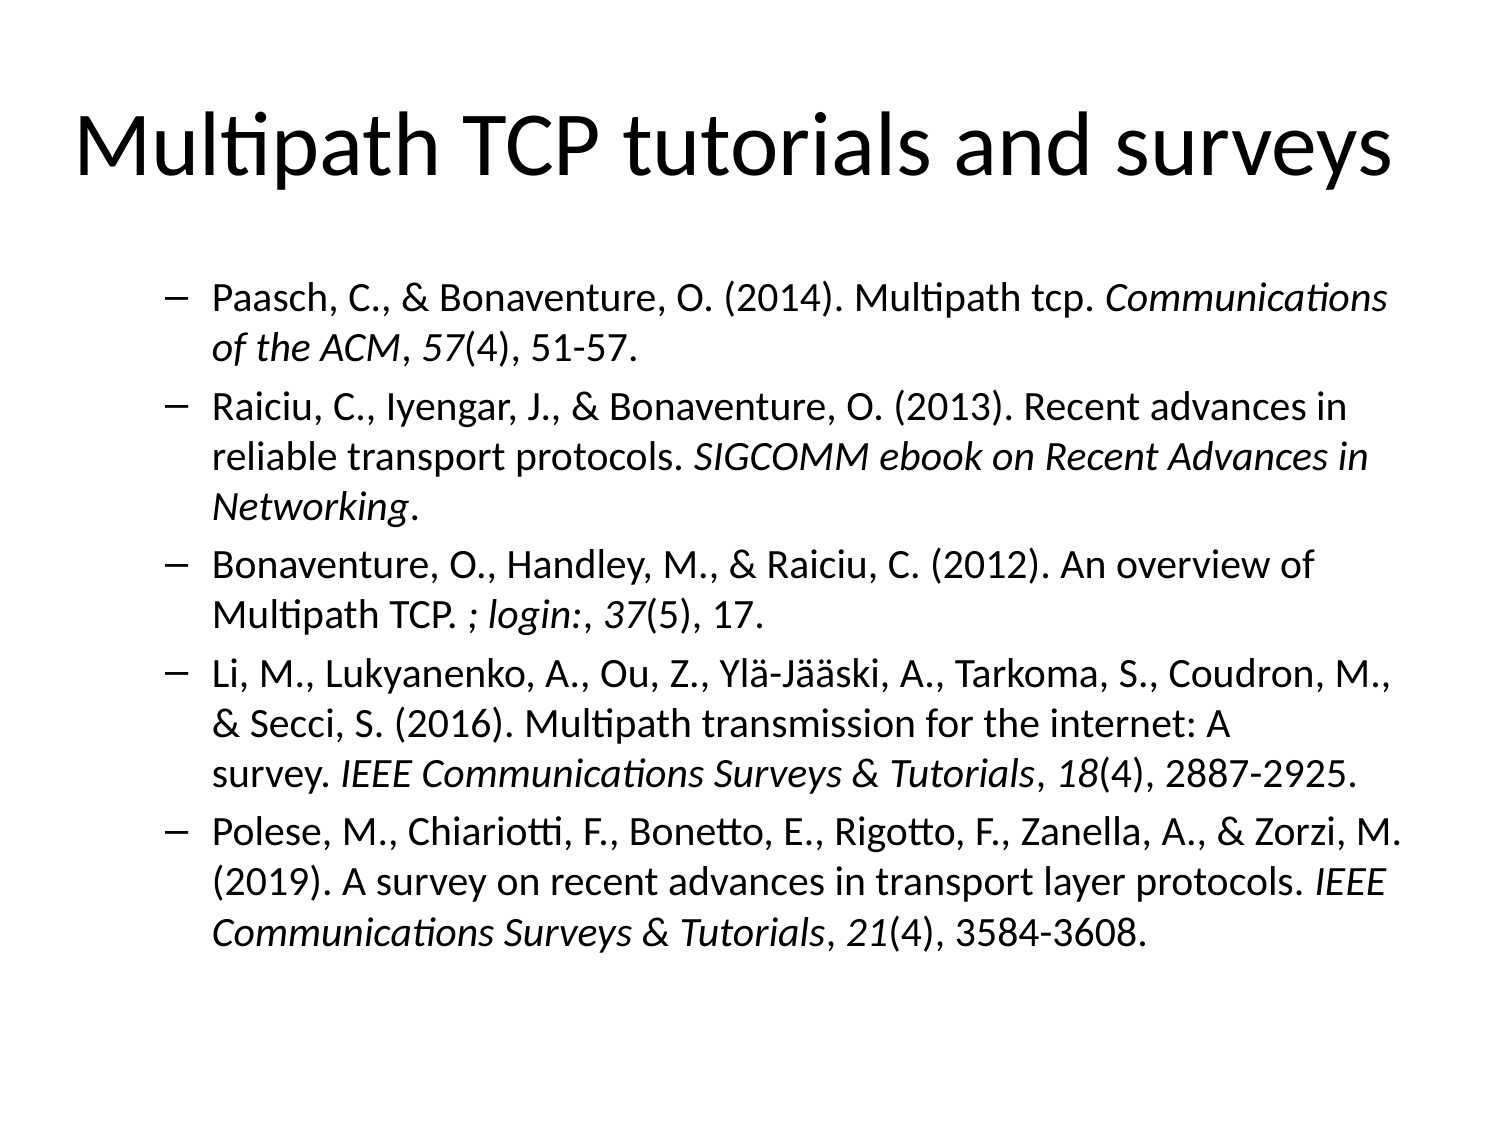

# Multipath TCP tutorials and surveys
Paasch, C., & Bonaventure, O. (2014). Multipath tcp. Communications of the ACM, 57(4), 51-57.
Raiciu, C., Iyengar, J., & Bonaventure, O. (2013). Recent advances in reliable transport protocols. SIGCOMM ebook on Recent Advances in Networking.
Bonaventure, O., Handley, M., & Raiciu, C. (2012). An overview of Multipath TCP. ; login:, 37(5), 17.
Li, M., Lukyanenko, A., Ou, Z., Ylä-Jääski, A., Tarkoma, S., Coudron, M., & Secci, S. (2016). Multipath transmission for the internet: A survey. IEEE Communications Surveys & Tutorials, 18(4), 2887-2925.
Polese, M., Chiariotti, F., Bonetto, E., Rigotto, F., Zanella, A., & Zorzi, M. (2019). A survey on recent advances in transport layer protocols. IEEE Communications Surveys & Tutorials, 21(4), 3584-3608.